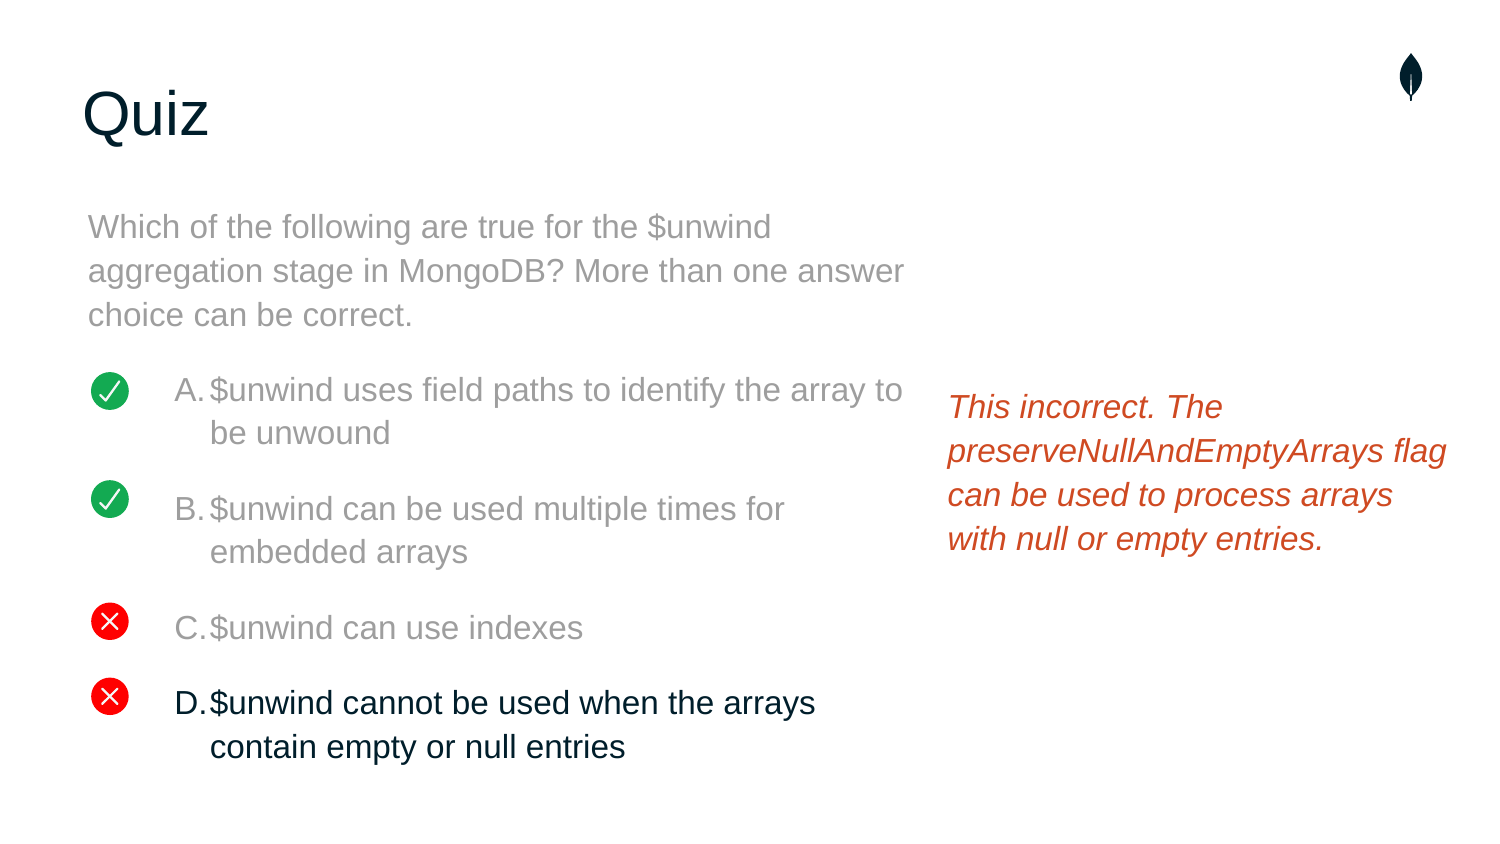

# Quiz
Which of the following are true for the $unwind aggregation stage in MongoDB? More than one answer choice can be correct.
$unwind uses field paths to identify the array to be unwound
$unwind can be used multiple times for embedded arrays
$unwind can use indexes
$unwind cannot be used when the arrays contain empty or null entries
This incorrect. The preserveNullAndEmptyArrays flag can be used to process arrays with null or empty entries.